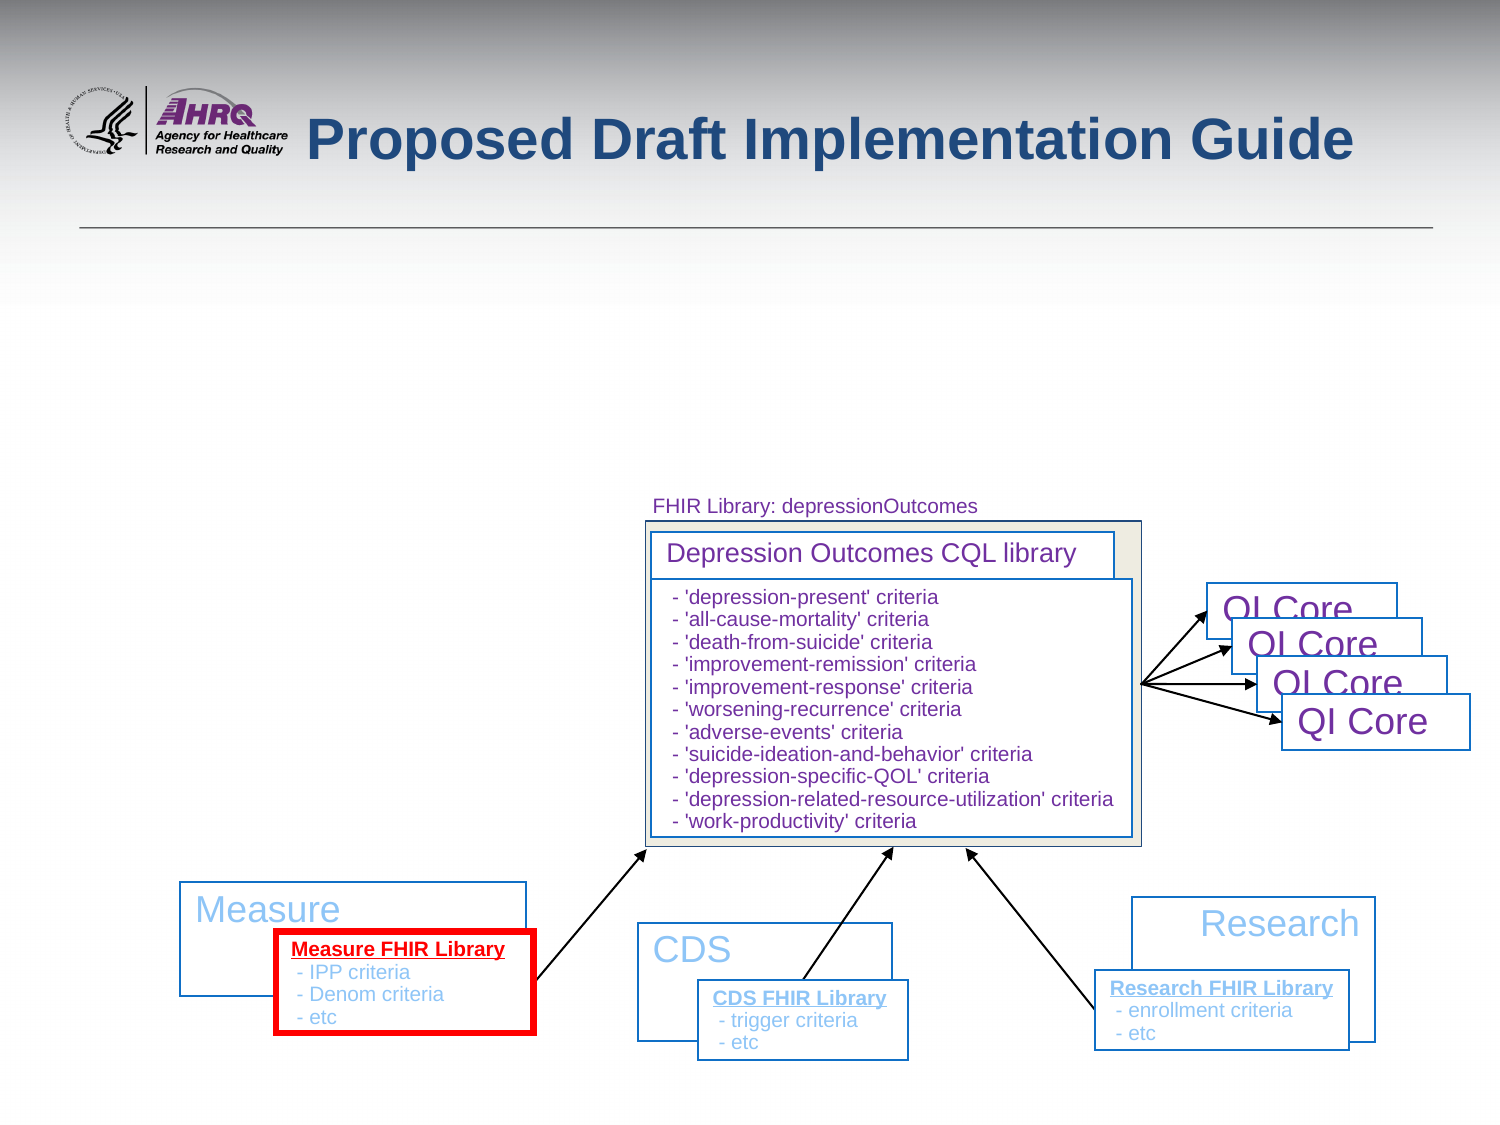

# Proposed Draft Implementation Guide
FHIR Library: depressionOutcomes

Depression Outcomes CQL library
 - 'depression-present' criteria
 - 'all-cause-mortality' criteria
 - 'death-from-suicide' criteria
 - 'improvement-remission' criteria
 - 'improvement-response' criteria
 - 'worsening-recurrence' criteria
 - 'adverse-events' criteria
 - 'suicide-ideation-and-behavior' criteria
 - 'depression-specific-QOL' criteria
 - 'depression-related-resource-utilization' criteria
 - 'work-productivity' criteria

QI Core
QI Core
QI Core
QI Core
Measure

Research
CDS
Measure FHIR Library
 - IPP criteria
 - Denom criteria
 - etc
Research FHIR Library
 - enrollment criteria
 - etc
CDS FHIR Library
 - trigger criteria
 - etc